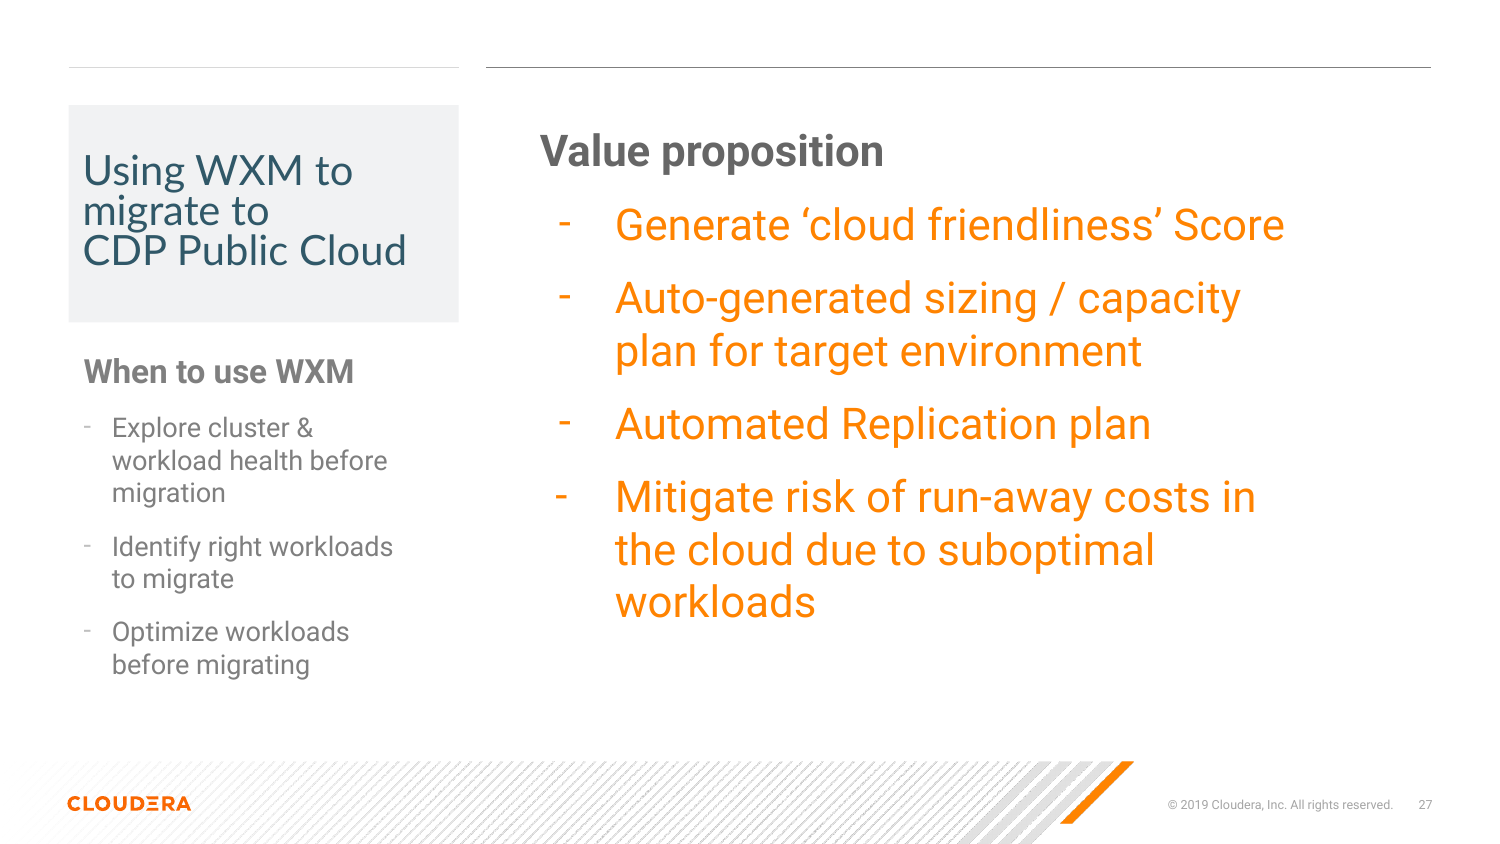

Value proposition
Generate ‘cloud friendliness’ Score
Auto-generated sizing / capacity plan for target environment
Automated Replication plan
Mitigate risk of run-away costs in the cloud due to suboptimal workloads
# Using WXM to migrate to
CDP Public Cloud
When to use WXM
Explore cluster & workload health before migration
Identify right workloads to migrate
Optimize workloads before migrating